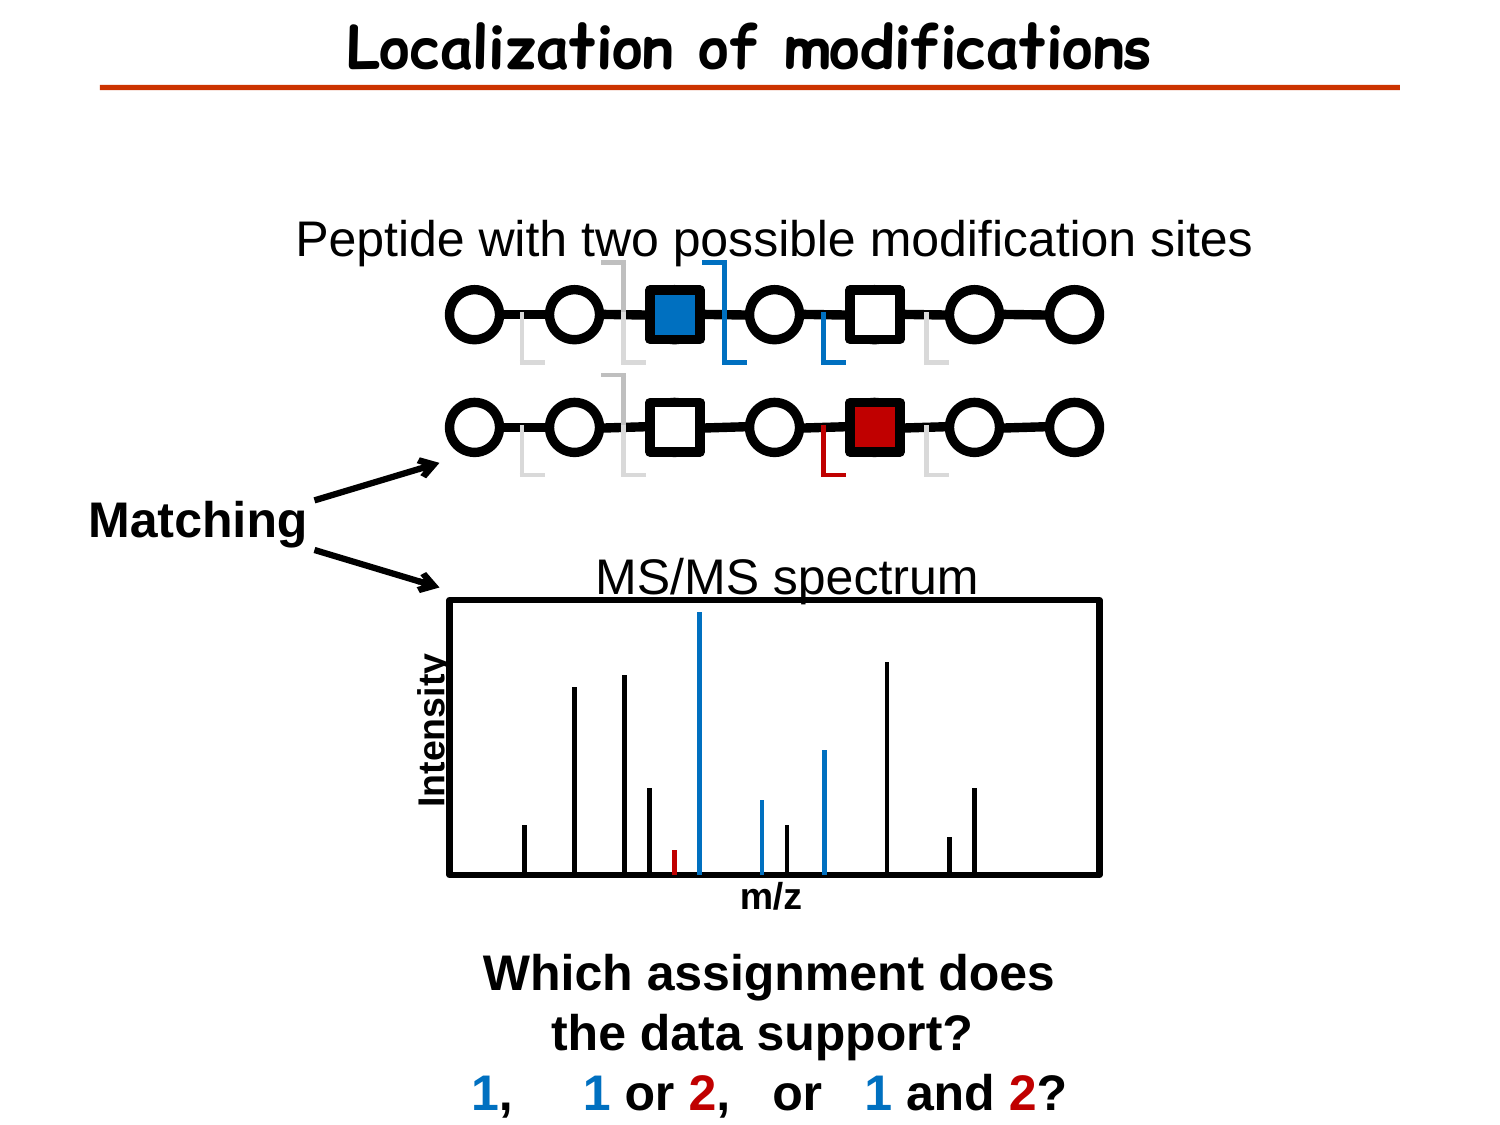

Localization of modifications

Peptide with two possible modification sites

Matching
MS/MS spectrum

Intensity
m/z
Which assignment does
the data support?
1,     1 or 2,   or   1 and 2?